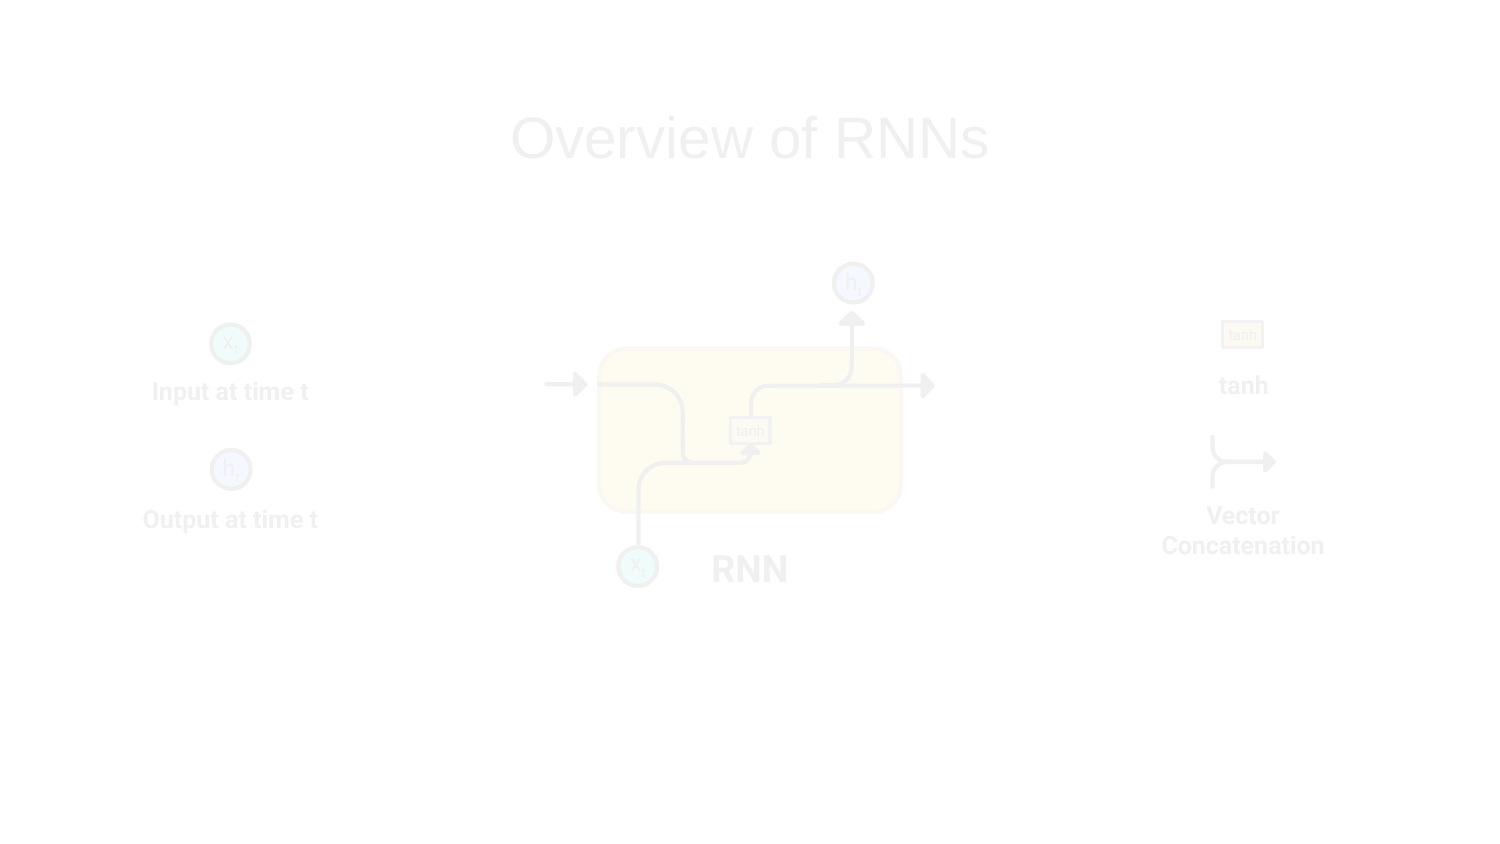

# Time-Series Forecasting w/ Neural Networks
Overview of RNNs
ht

x

+

1-

σ

x

x

σ

tanh

xt

ht

x
+

tanh

x

σ

tanh
x

σ

σ

xt

ht

xt

Input at time t
ht

Output at time t
tanh

tanh

Vector Concatenation

tanh

GRU
LSTM
RNN
xt